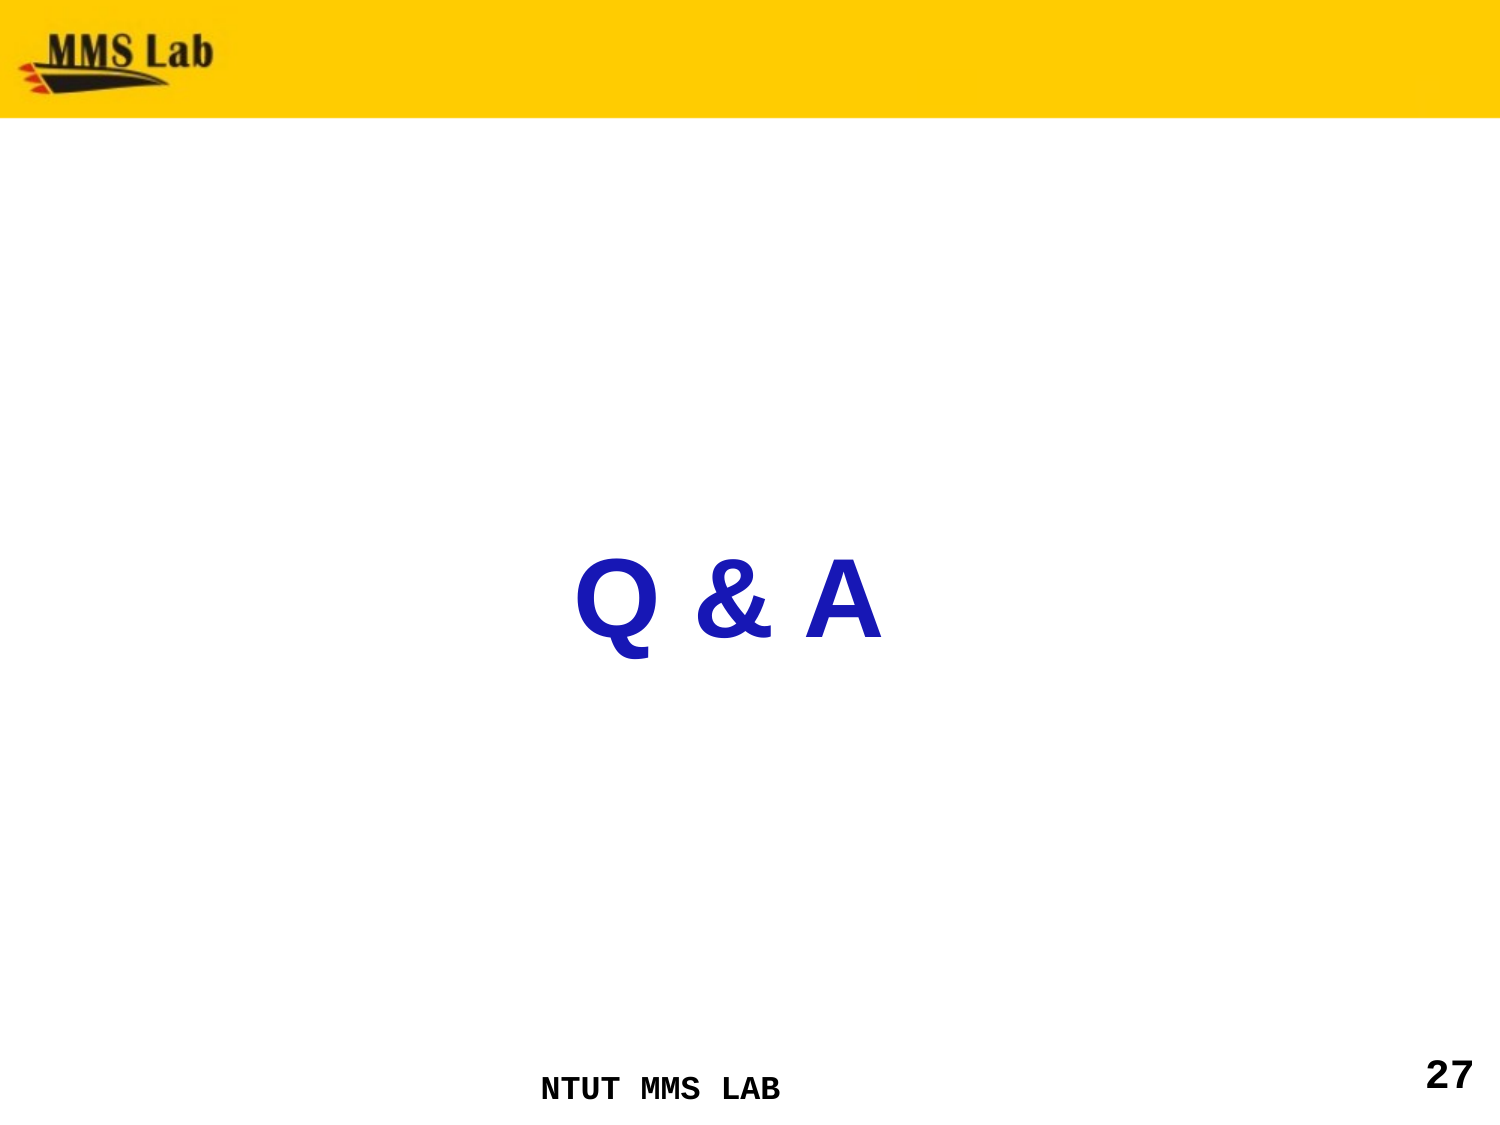

#

Q & A
27
NTUT MMS LAB